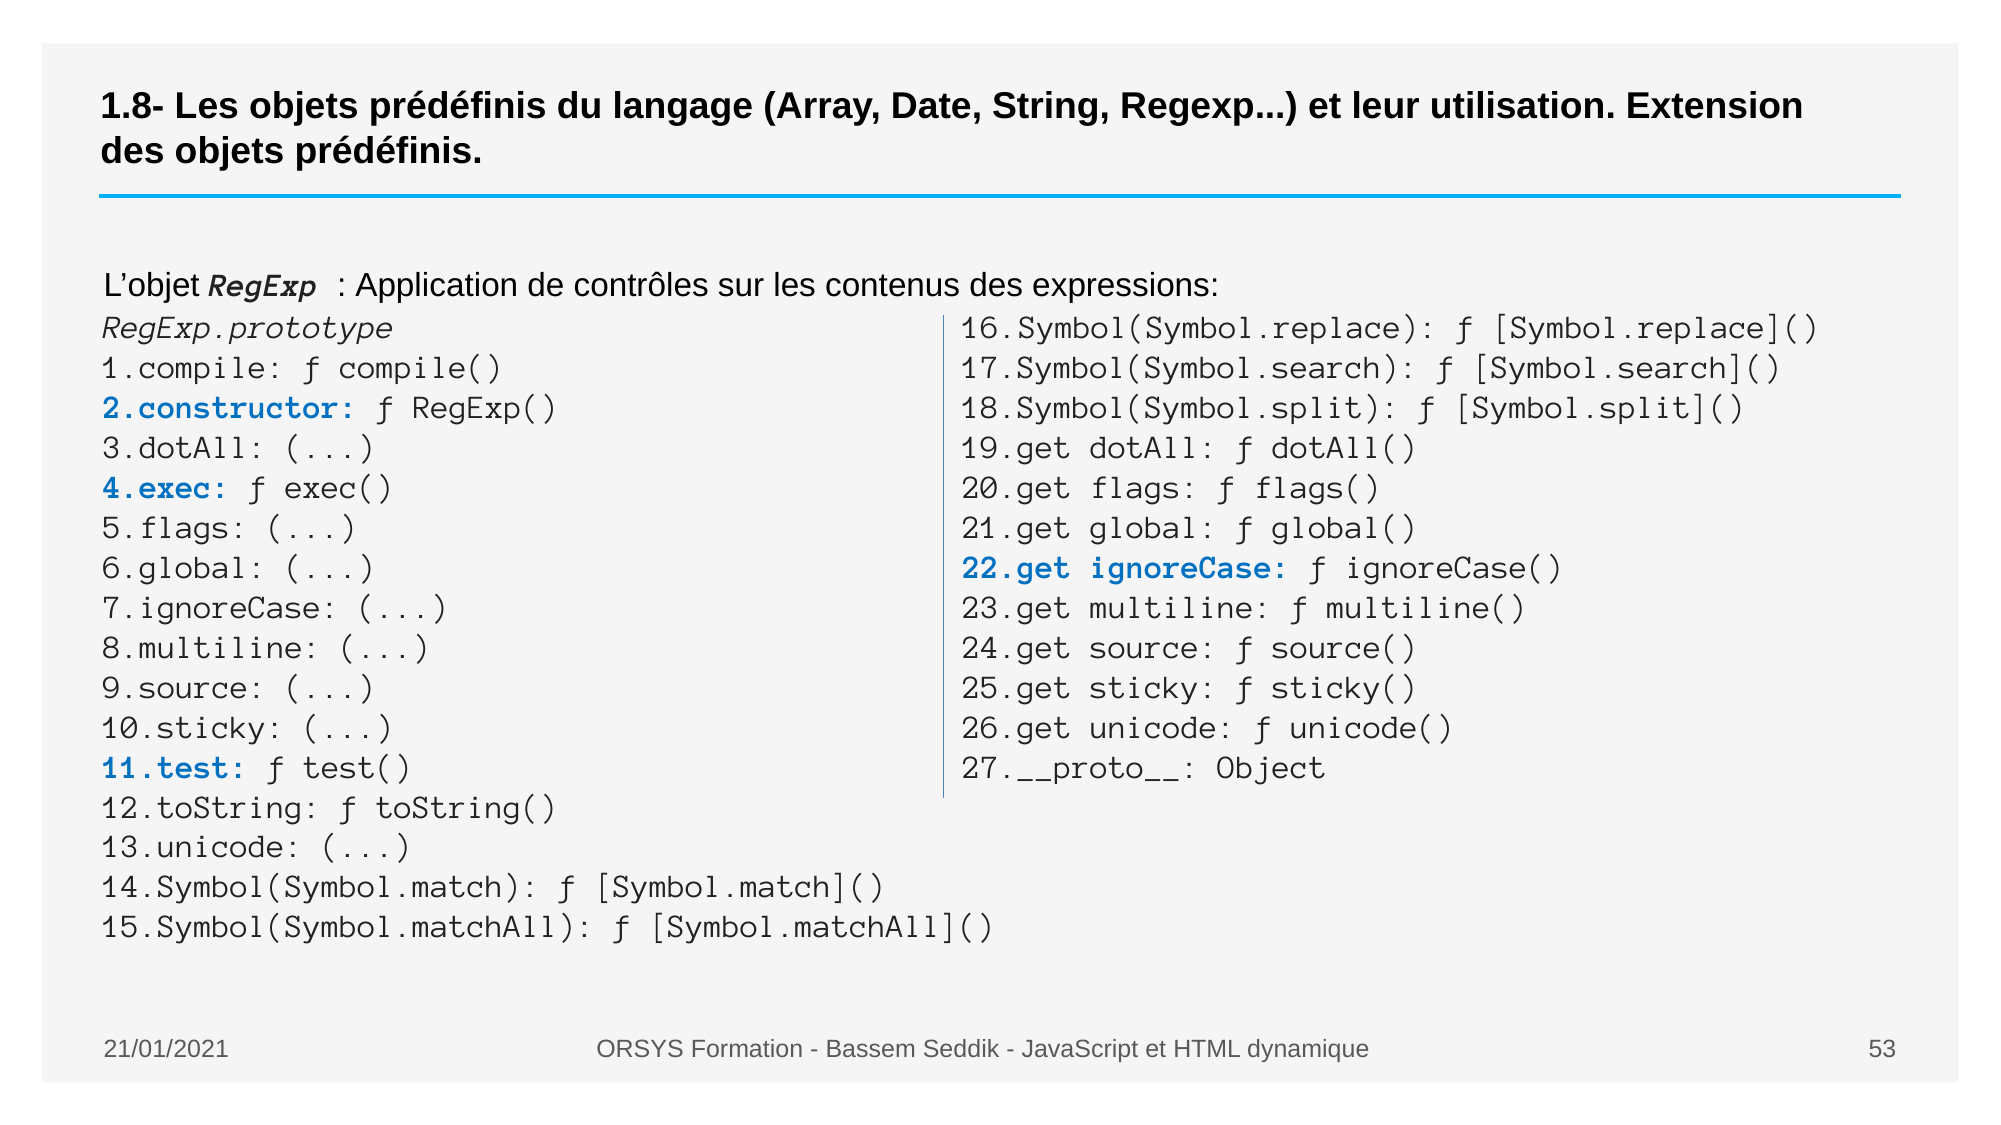

# 1.8- Les objets prédéfinis du langage (Array, Date, String, Regexp...) et leur utilisation. Extension des objets prédéfinis.
L’objet RegExp : Application de contrôles sur les contenus des expressions:
RegExp.prototype
compile: ƒ compile()
constructor: ƒ RegExp()
dotAll: (...)
exec: ƒ exec()
flags: (...)
global: (...)
ignoreCase: (...)
multiline: (...)
source: (...)
sticky: (...)
test: ƒ test()
toString: ƒ toString()
unicode: (...)
Symbol(Symbol.match): ƒ [Symbol.match]()
Symbol(Symbol.matchAll): ƒ [Symbol.matchAll]()

Symbol(Symbol.replace): ƒ [Symbol.replace]()
Symbol(Symbol.search): ƒ [Symbol.search]()
Symbol(Symbol.split): ƒ [Symbol.split]()
get dotAll: ƒ dotAll()
get flags: ƒ flags()
get global: ƒ global()
get ignoreCase: ƒ ignoreCase()
get multiline: ƒ multiline()
get source: ƒ source()
get sticky: ƒ sticky()
get unicode: ƒ unicode()
__proto__: Object
21/01/2021
ORSYS Formation - Bassem Seddik - JavaScript et HTML dynamique
53